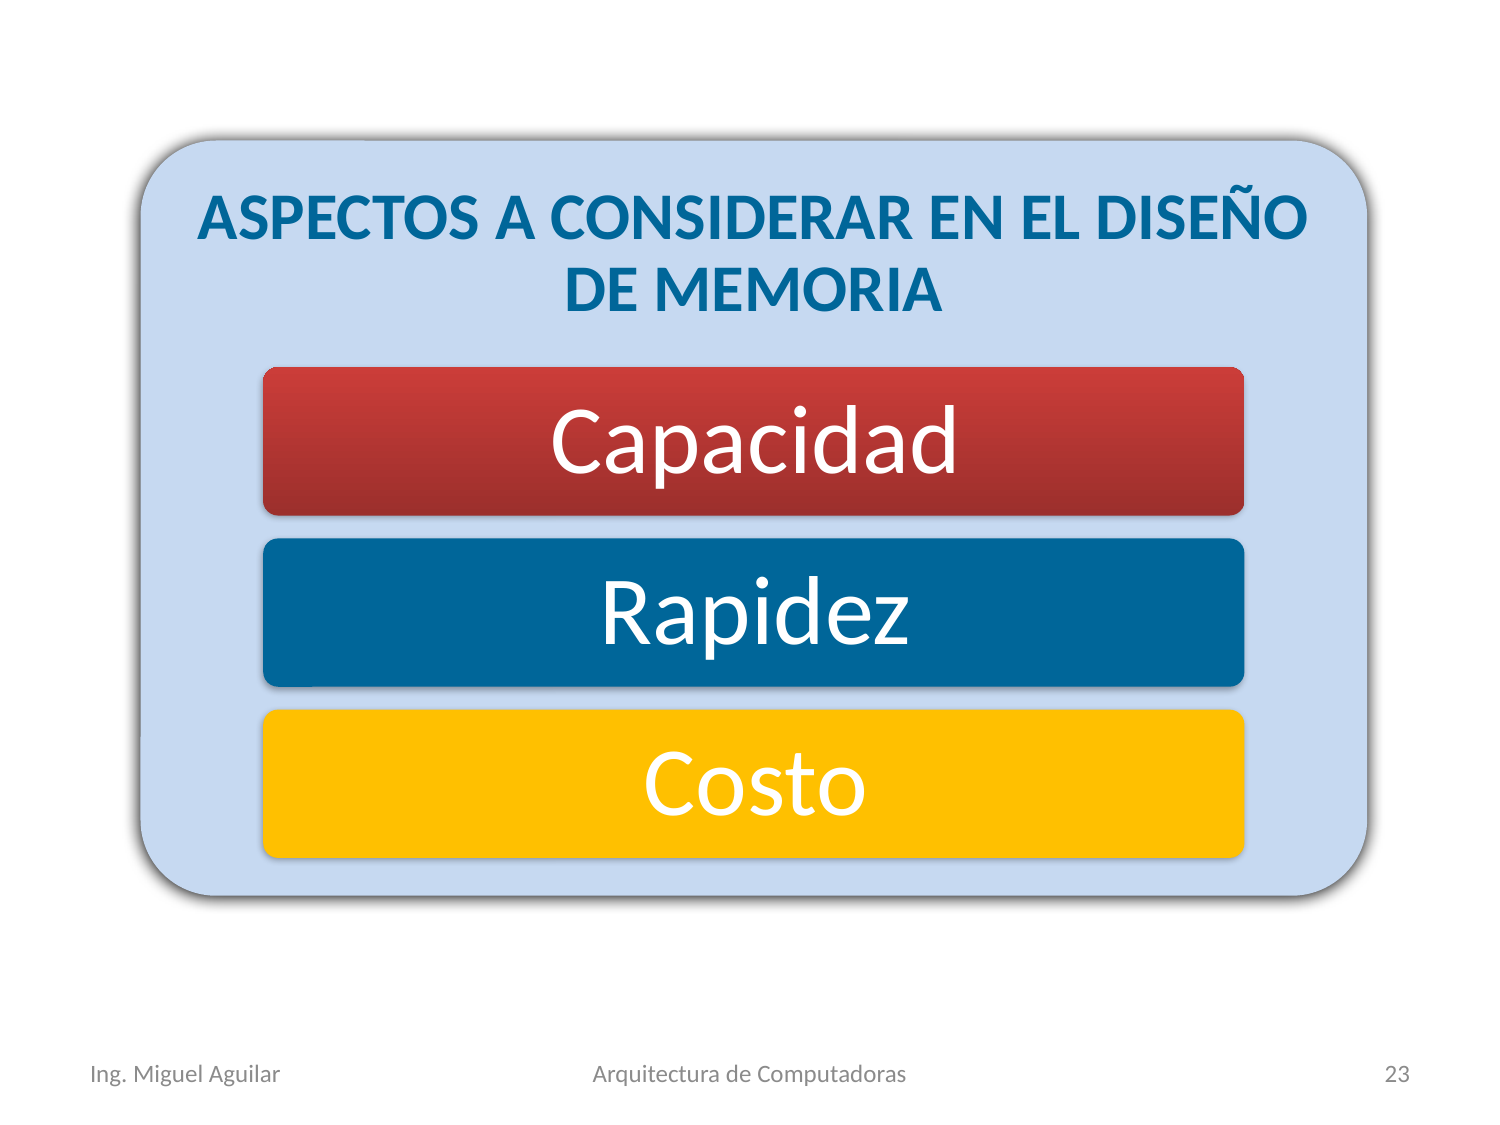

ASPECTOS A CONSIDERAR EN EL DISEÑO DE MEMORIA
Capacidad
Rapidez
Costo
Ing. Miguel Aguilar
Arquitectura de Computadoras
23